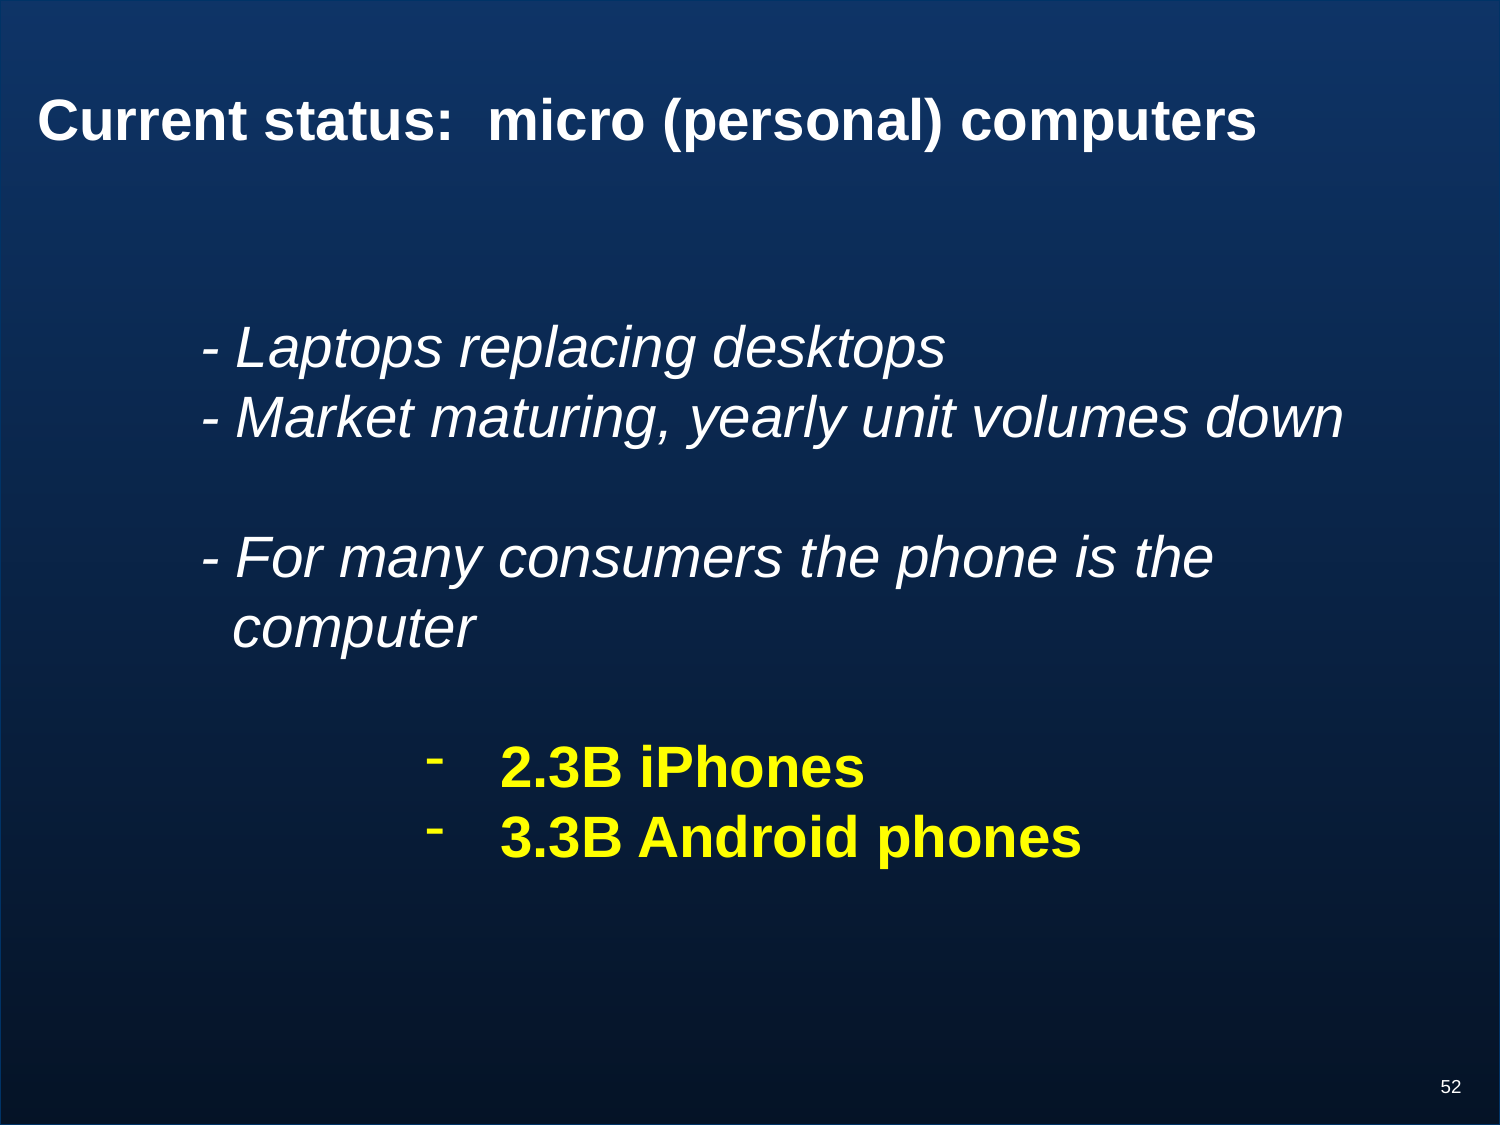

# Current status:  micro (personal) computers
- Laptops replacing desktops
- Market maturing, yearly unit volumes down

- For many consumers the phone is the
  computer
2.3B iPhones
3.3B Android phones

52